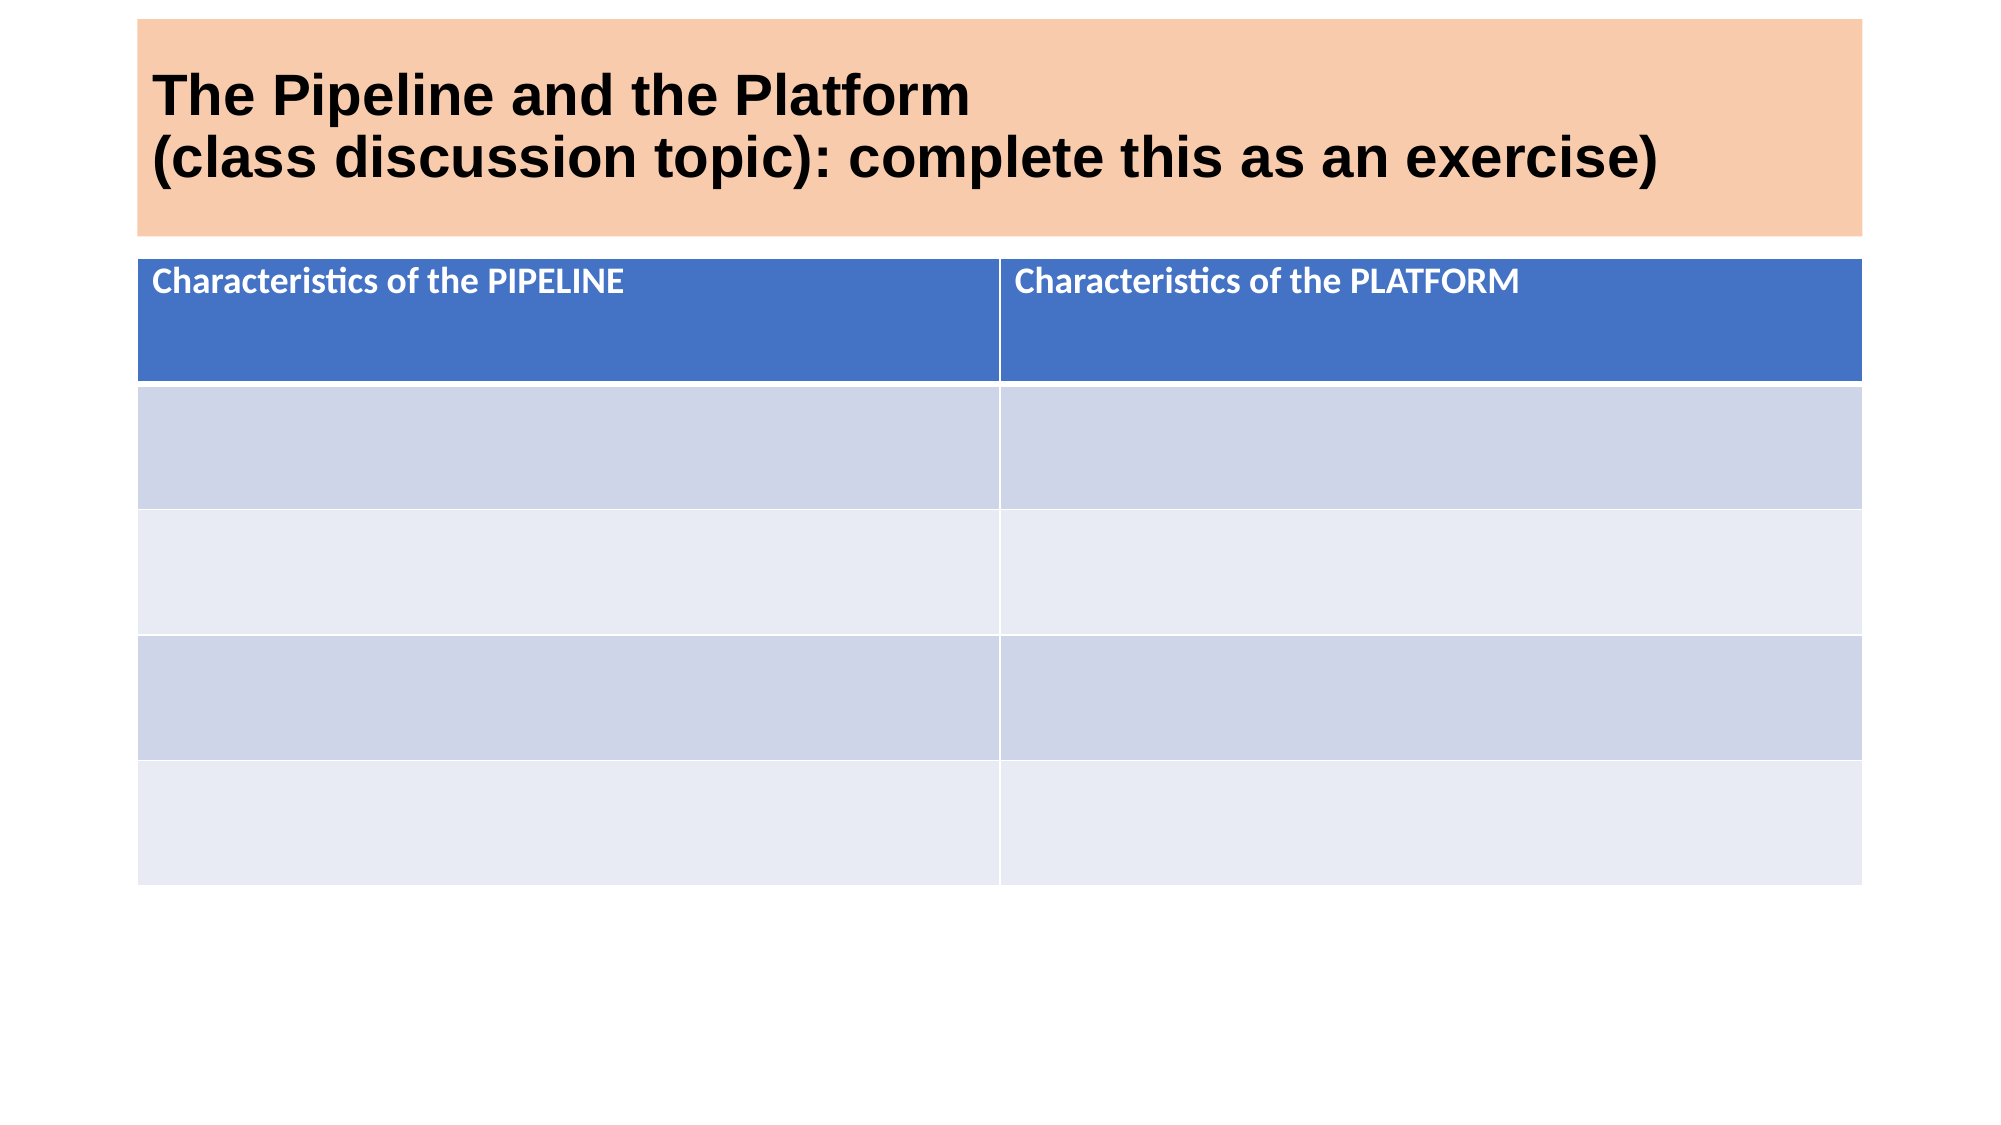

# The Pipeline and the Platform (class discussion topic): complete this as an exercise)
| Characteristics of the PIPELINE | Characteristics of the PLATFORM |
| --- | --- |
|  |  |
|  |  |
|  |  |
|  |  |